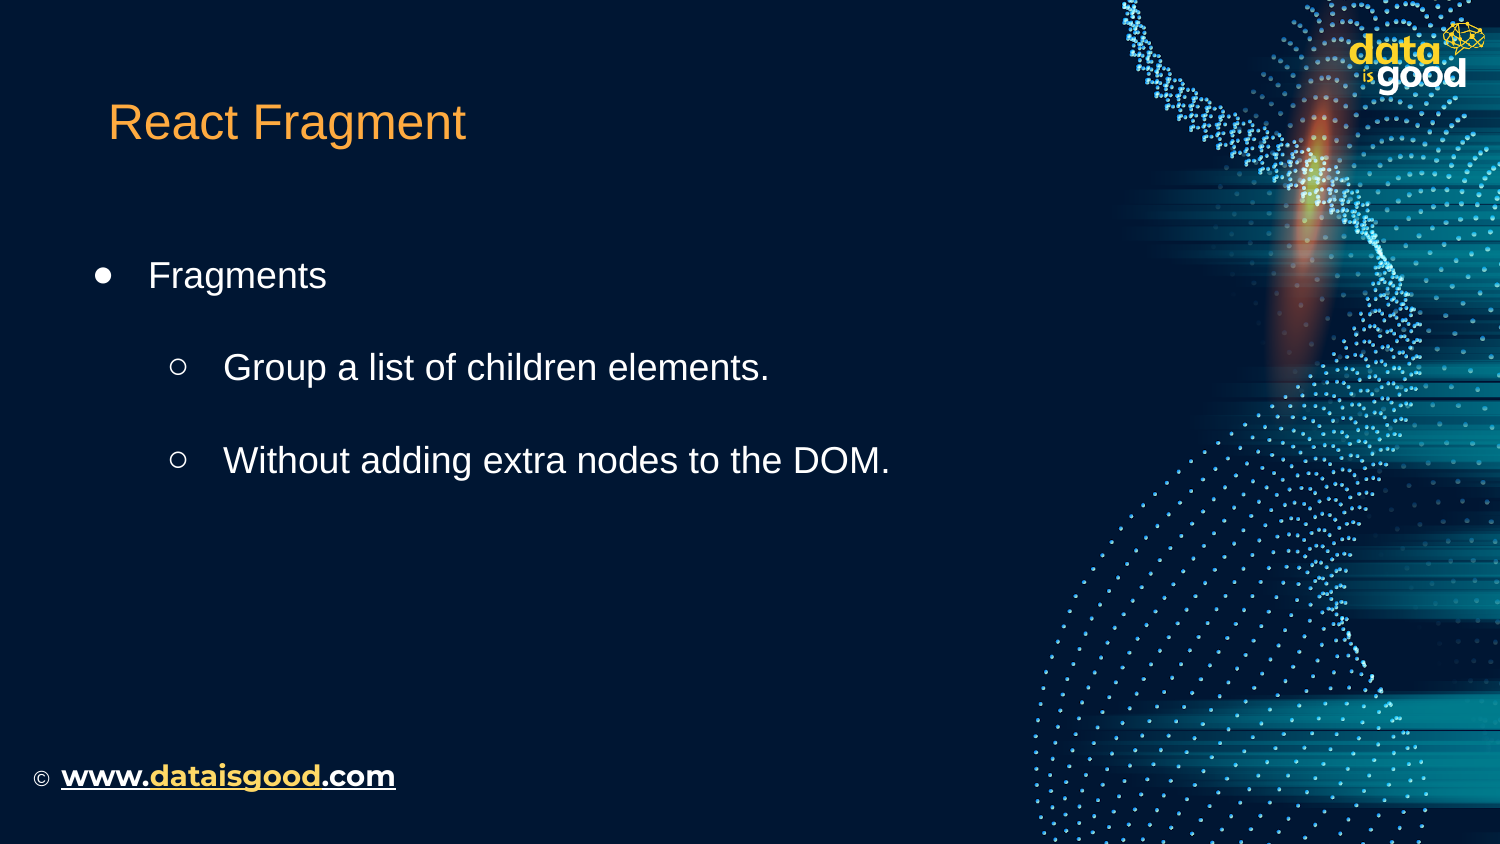

# React Fragment
Fragments
Group a list of children elements.
Without adding extra nodes to the DOM.